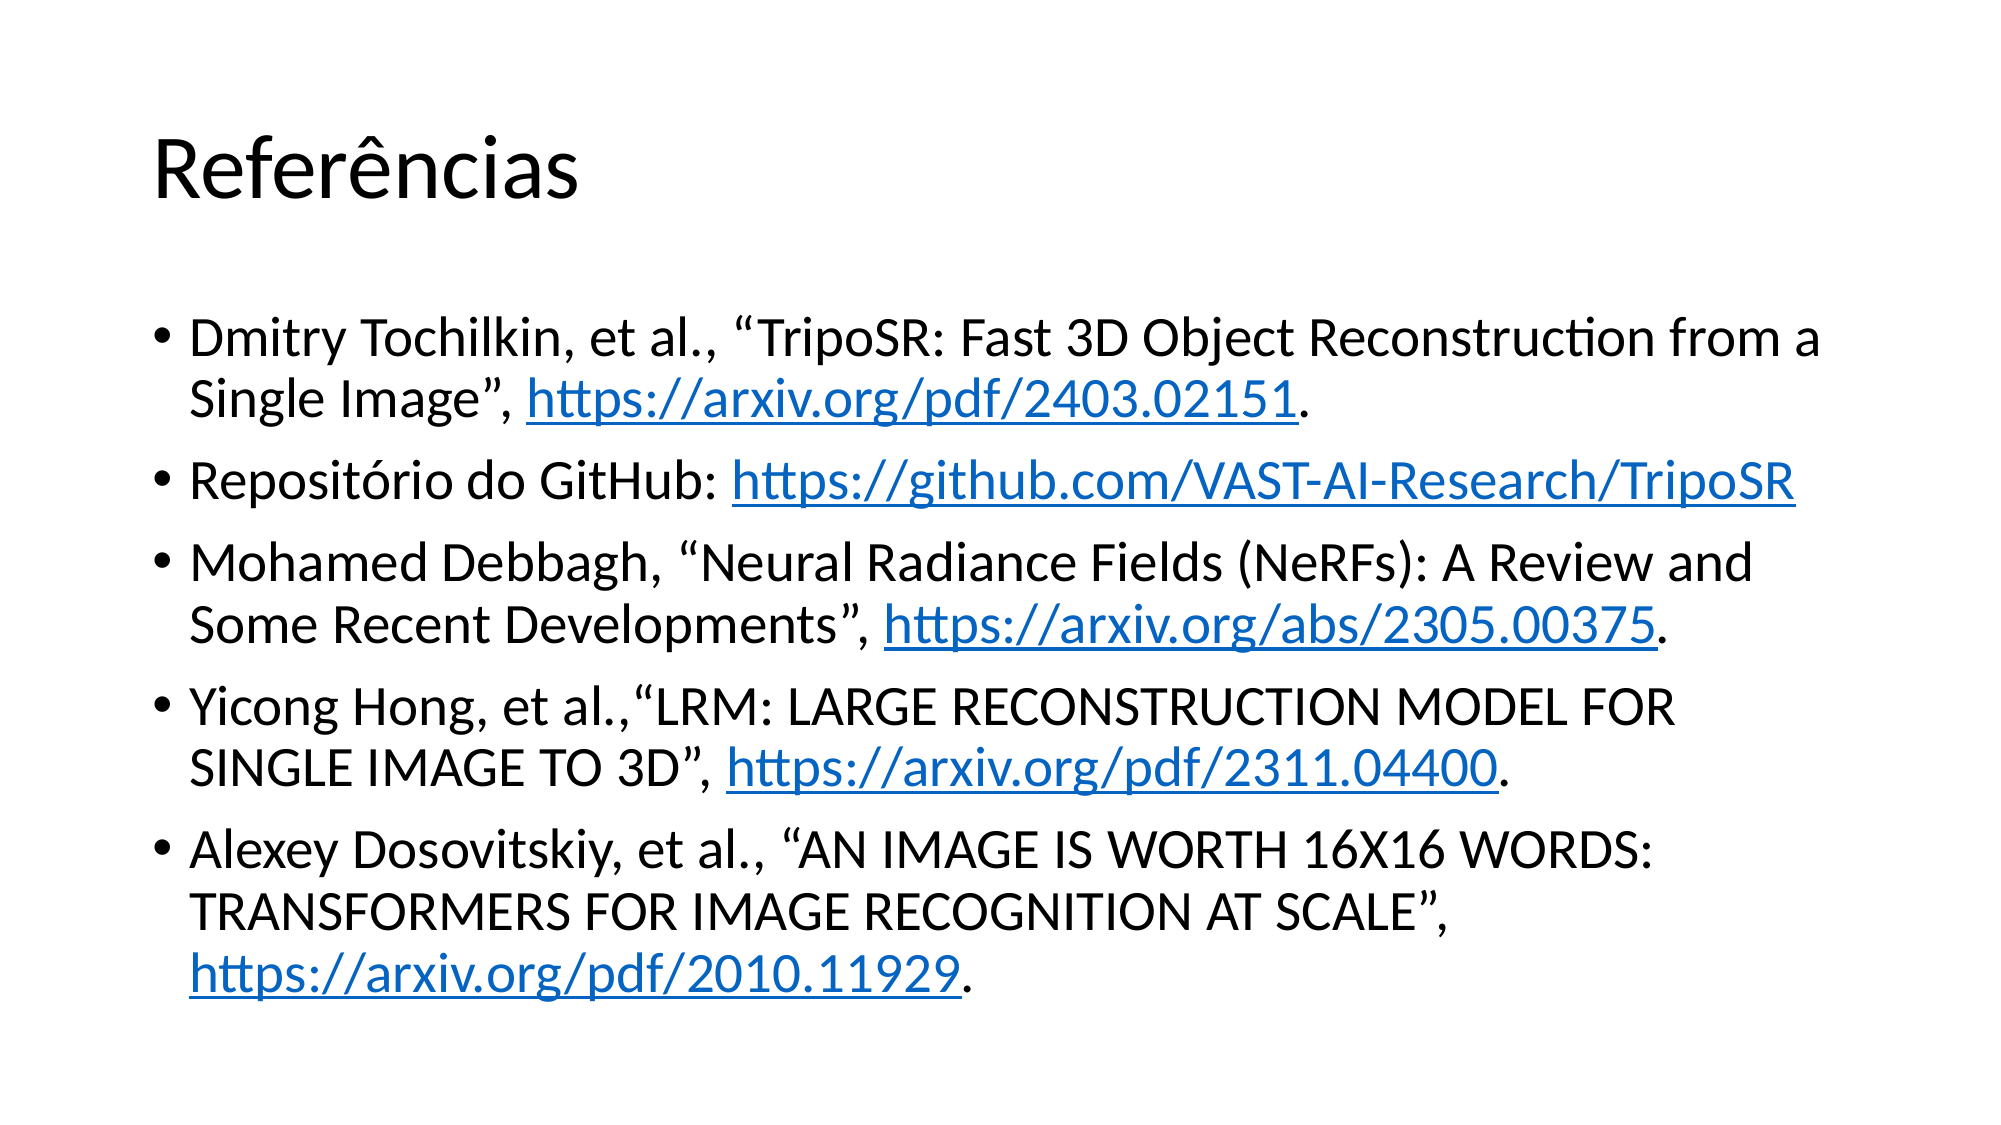

# Referências
Dmitry Tochilkin, et al., “TripoSR: Fast 3D Object Reconstruction from a Single Image”, https://arxiv.org/pdf/2403.02151.
Repositório do GitHub: https://github.com/VAST-AI-Research/TripoSR
Mohamed Debbagh, “Neural Radiance Fields (NeRFs): A Review and Some Recent Developments”, https://arxiv.org/abs/2305.00375.
Yicong Hong, et al.,“LRM: LARGE RECONSTRUCTION MODEL FOR SINGLE IMAGE TO 3D”, https://arxiv.org/pdf/2311.04400.
Alexey Dosovitskiy, et al., “AN IMAGE IS WORTH 16X16 WORDS: TRANSFORMERS FOR IMAGE RECOGNITION AT SCALE”, https://arxiv.org/pdf/2010.11929.